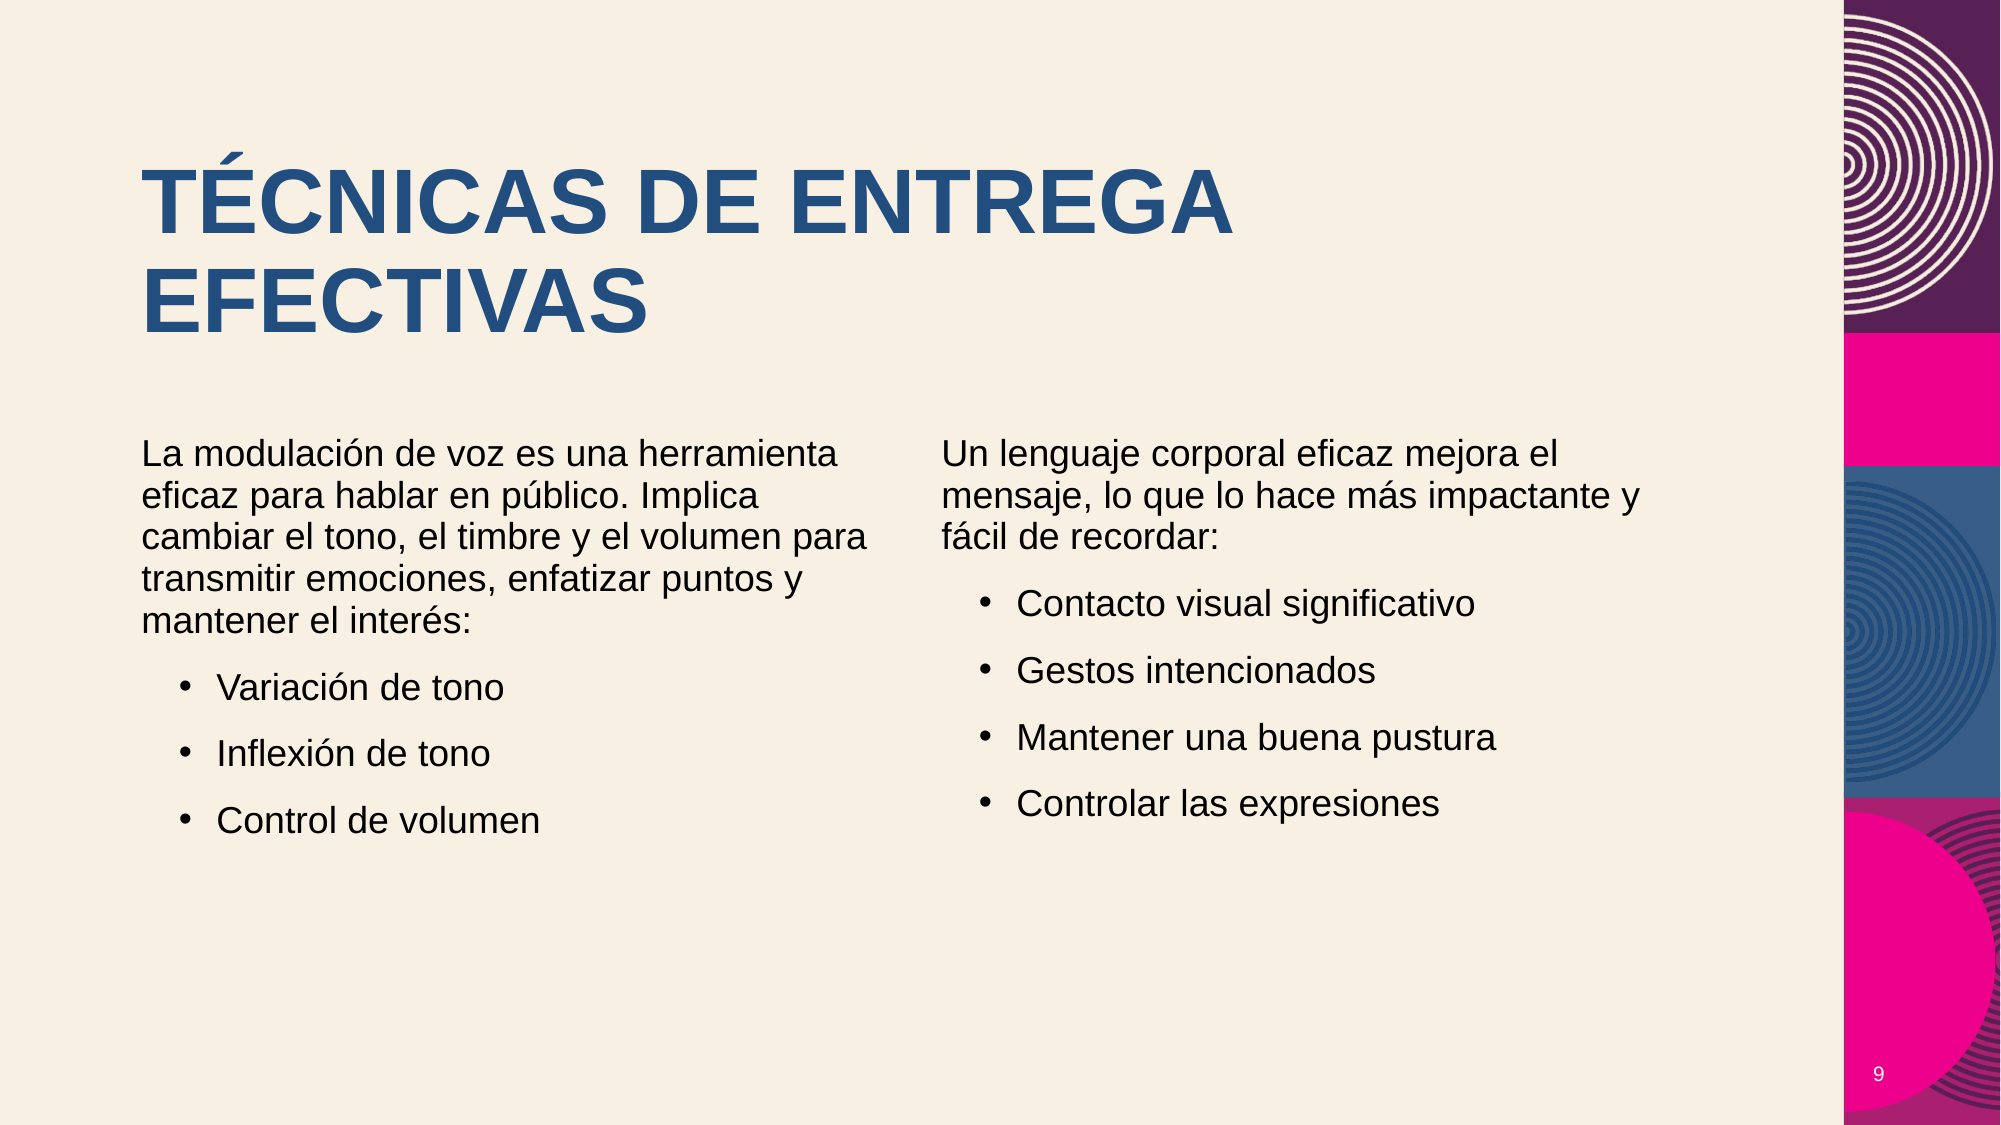

# Técnicas de entrega efectivas
La modulación de voz es una herramienta eficaz para hablar en público. Implica cambiar el tono, el timbre y el volumen para transmitir emociones, enfatizar puntos y mantener el interés:
Variación de tono
Inflexión de tono
Control de volumen
Un lenguaje corporal eficaz mejora el mensaje, lo que lo hace más impactante y fácil de recordar:
Contacto visual significativo
Gestos intencionados
Mantener una buena pustura
Controlar las expresiones

9